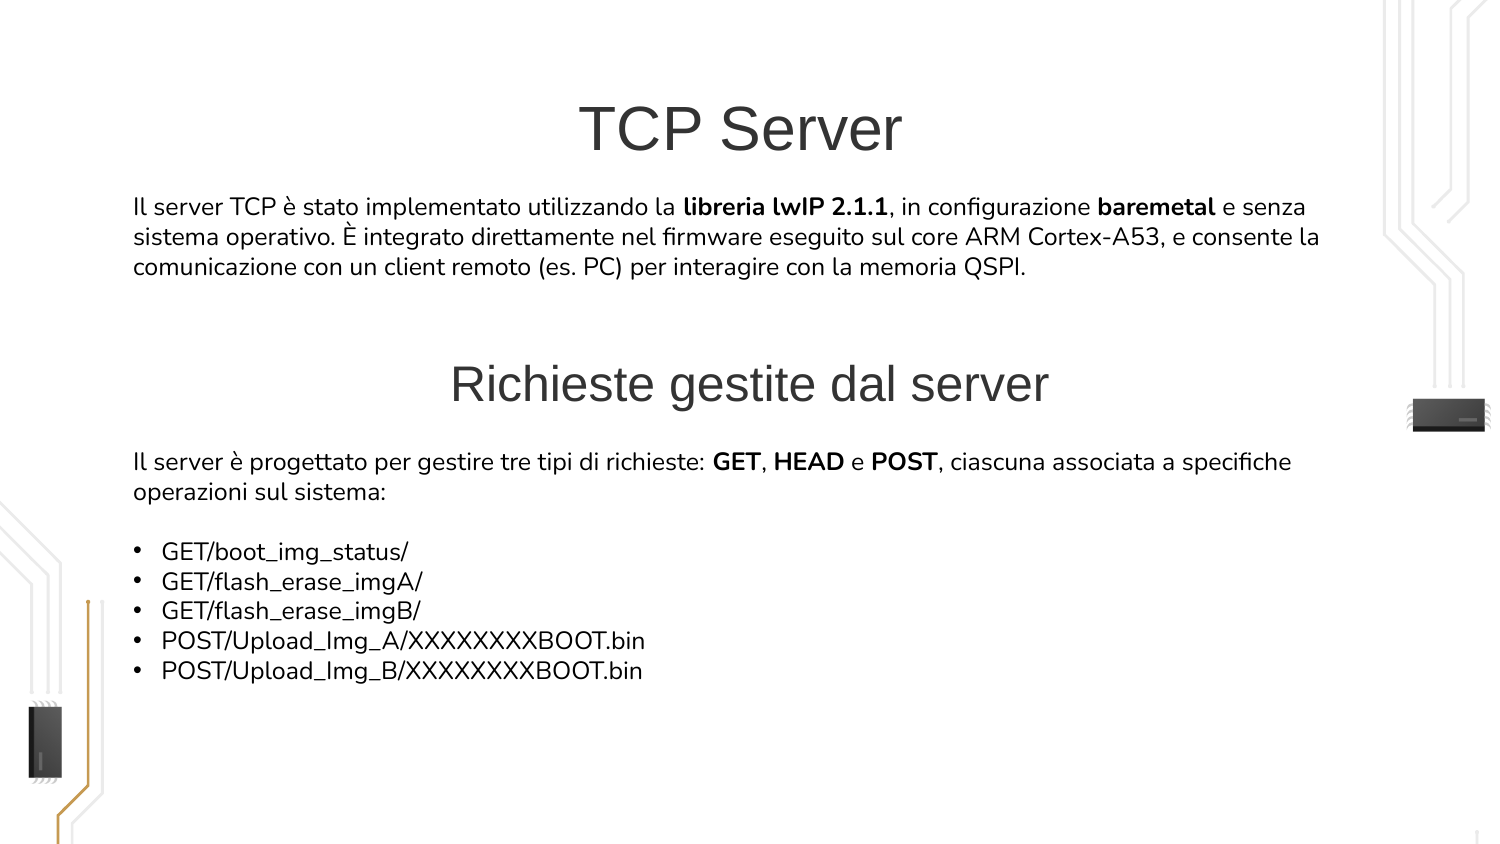

# TCP Server
Il server TCP è stato implementato utilizzando la libreria lwIP 2.1.1, in configurazione baremetal e senza sistema operativo. È integrato direttamente nel firmware eseguito sul core ARM Cortex-A53, e consente la comunicazione con un client remoto (es. PC) per interagire con la memoria QSPI.

Richieste gestite dal server
Il server è progettato per gestire tre tipi di richieste: GET, HEAD e POST, ciascuna associata a specifiche operazioni sul sistema:

GET/boot_img_status/
GET/flash_erase_imgA/
GET/flash_erase_imgB/
POST/Upload_Img_A/XXXXXXXXBOOT.bin
POST/Upload_Img_B/XXXXXXXXBOOT.bin